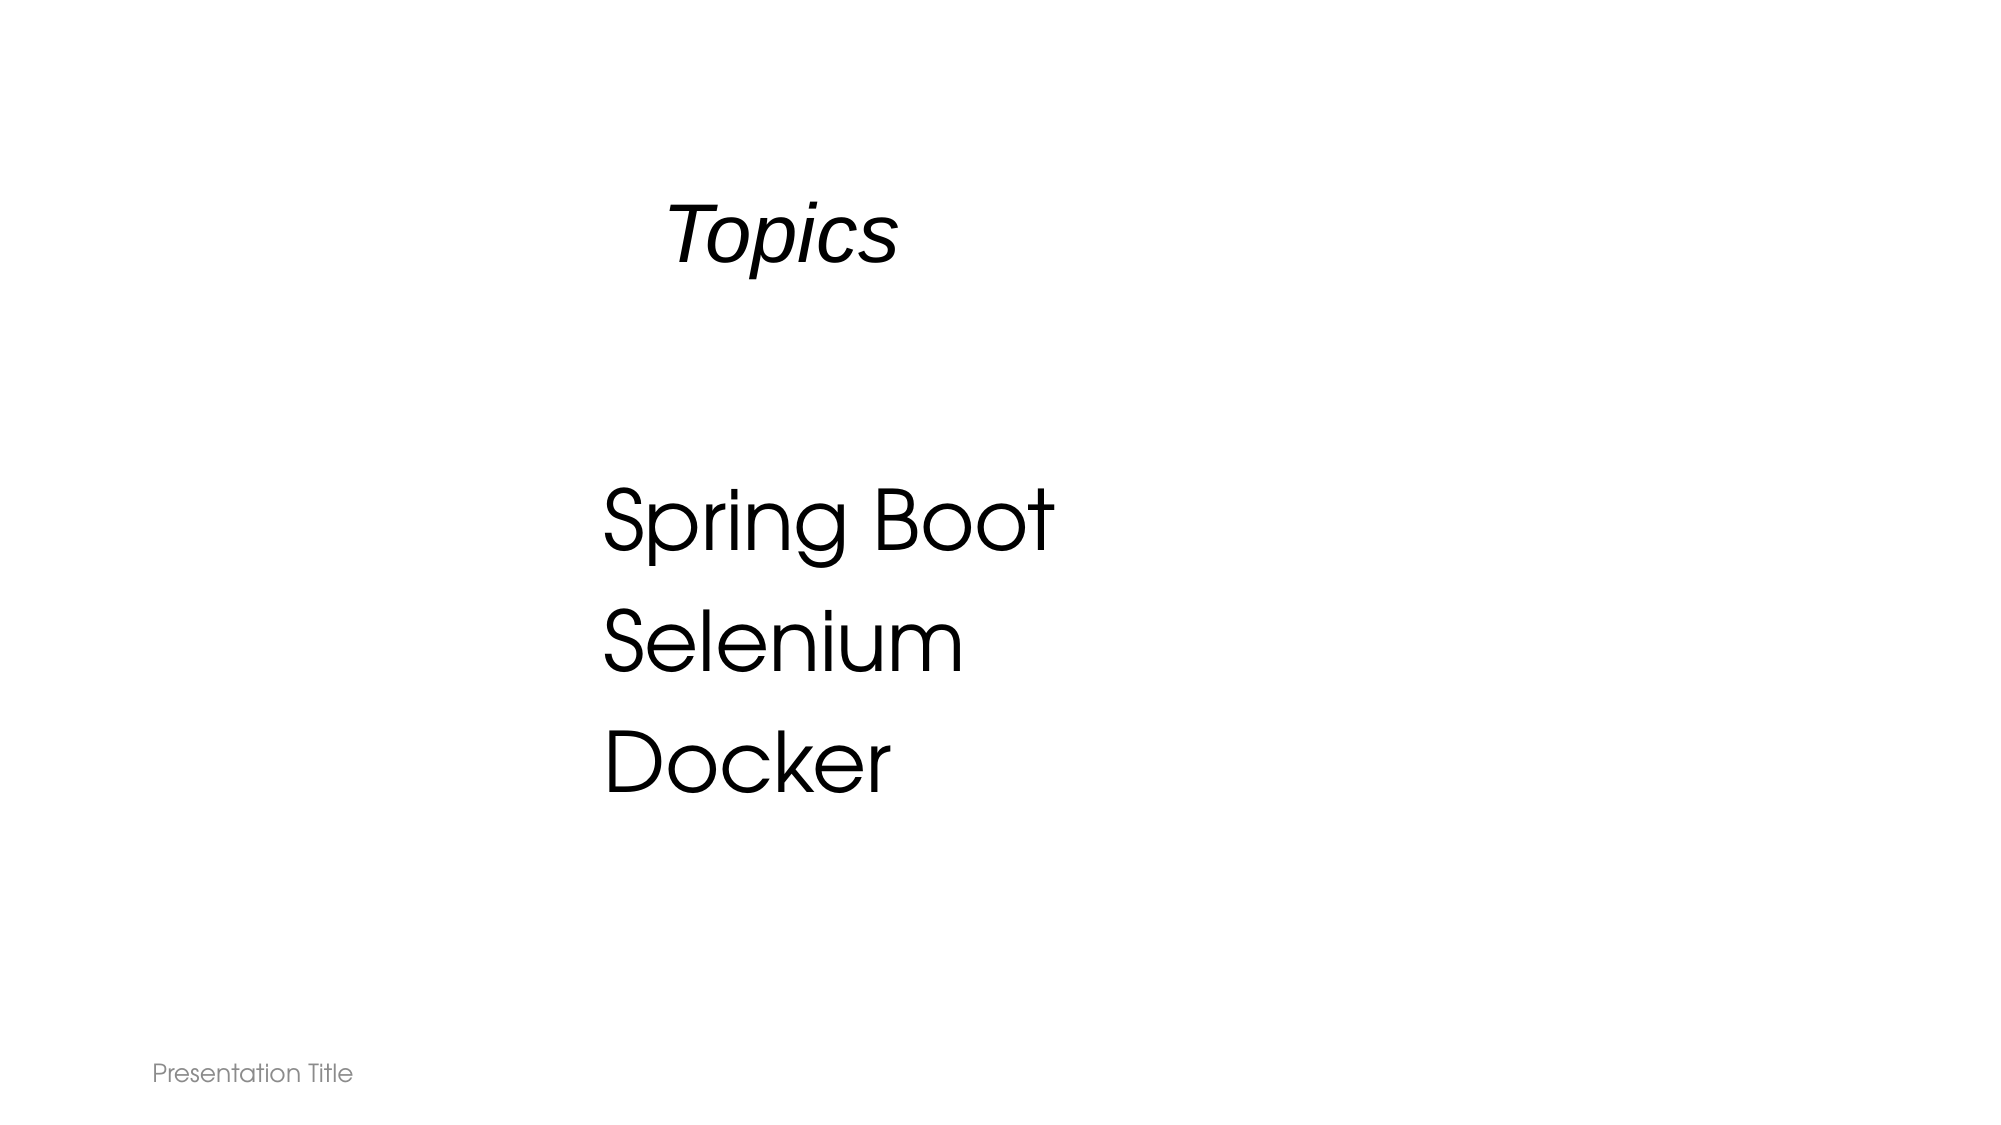

# Topics
Spring Boot
Selenium
Docker

Presentation Title